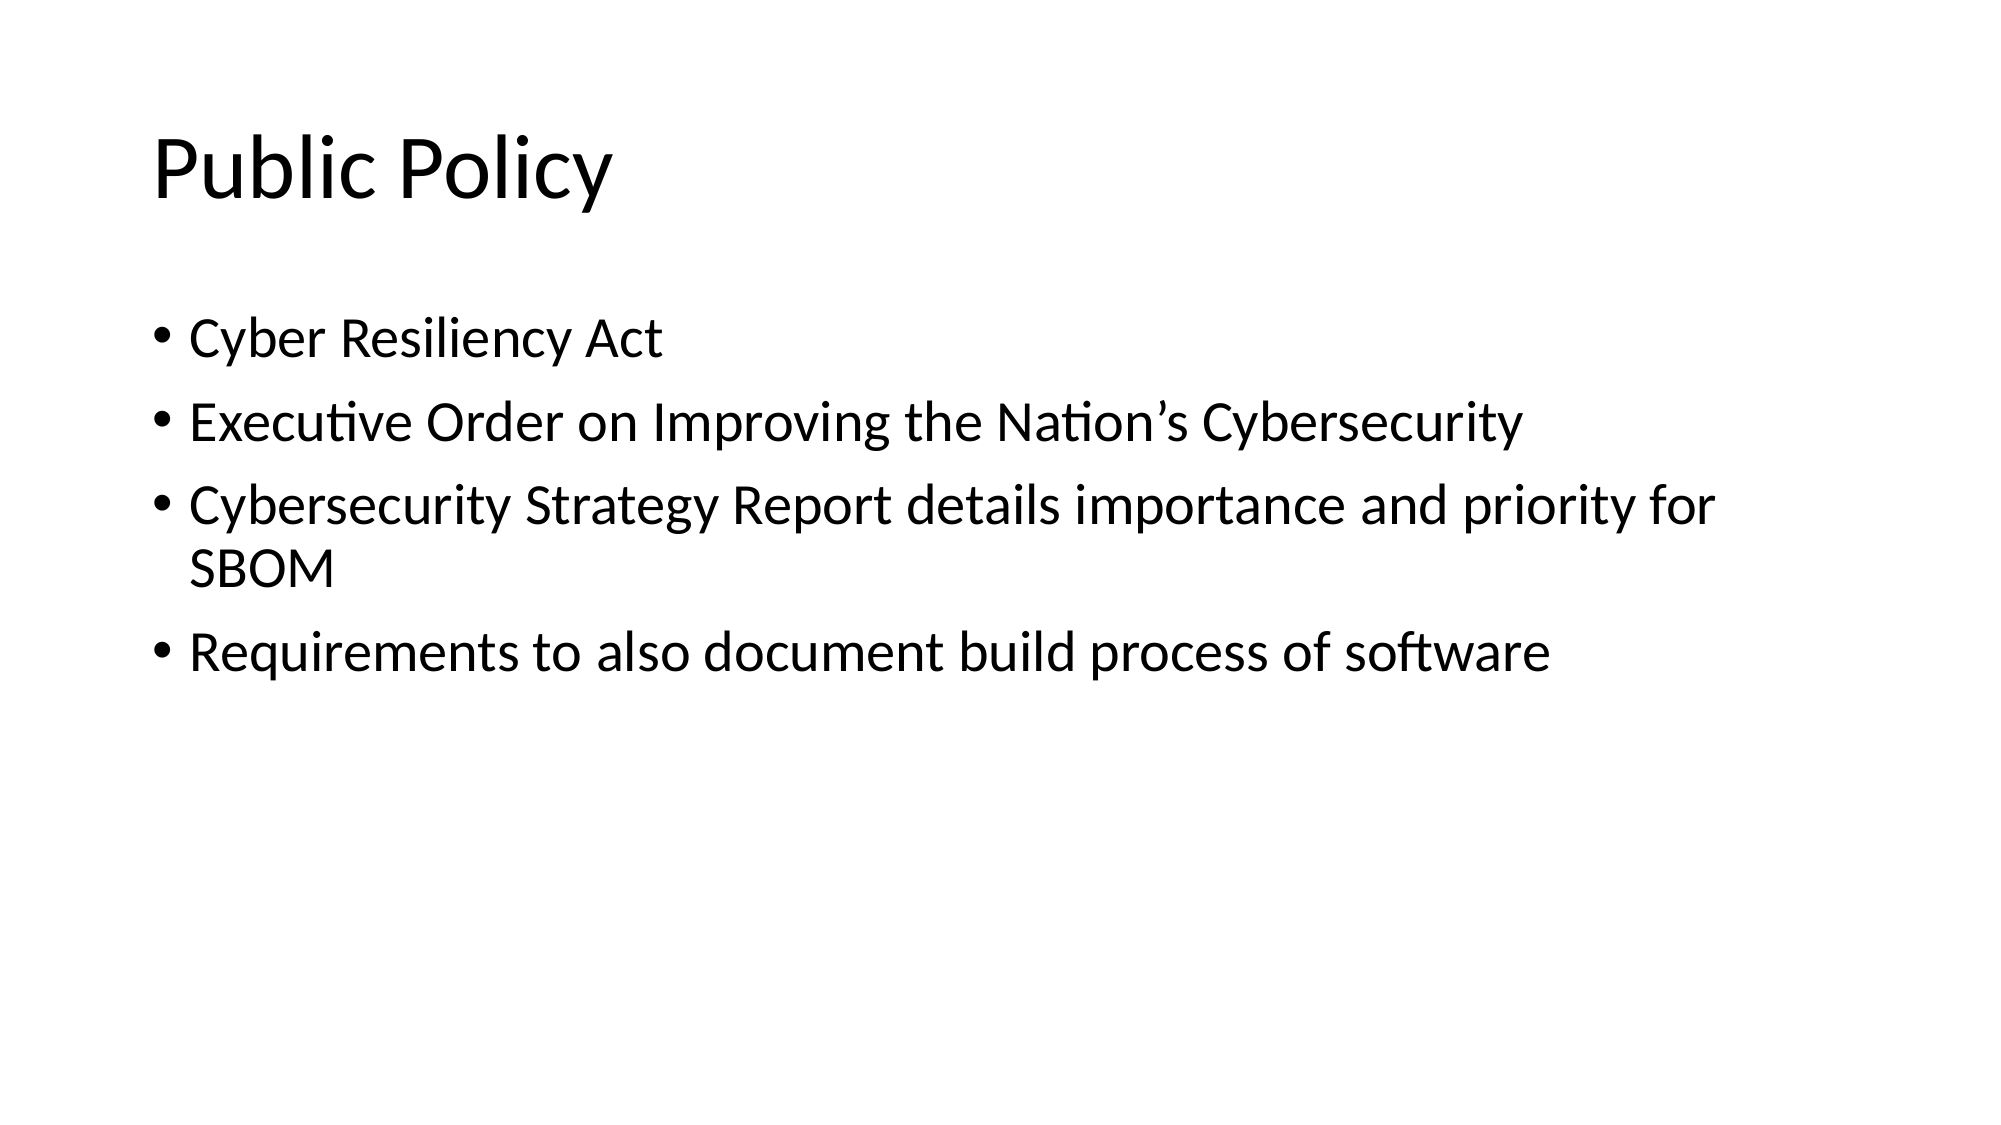

# Public Policy
Cyber Resiliency Act
Executive Order on Improving the Nation’s Cybersecurity
Cybersecurity Strategy Report details importance and priority for SBOM
Requirements to also document build process of software